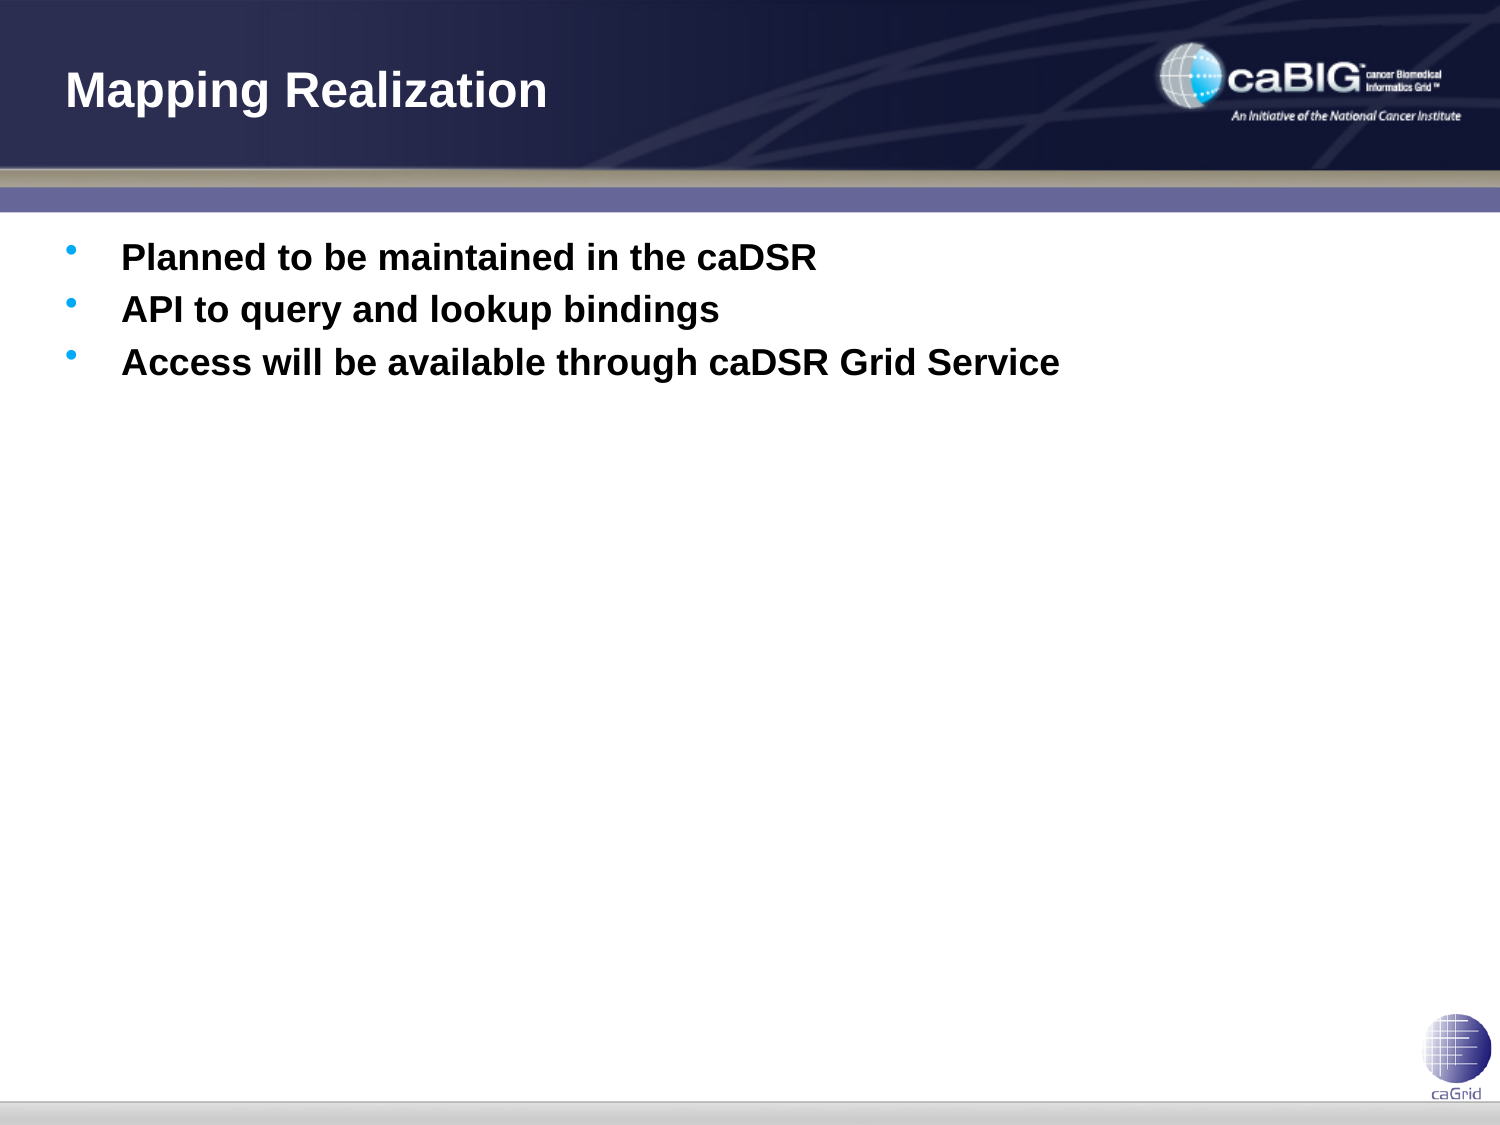

# Mapping Realization
Planned to be maintained in the caDSR
API to query and lookup bindings
Access will be available through caDSR Grid Service